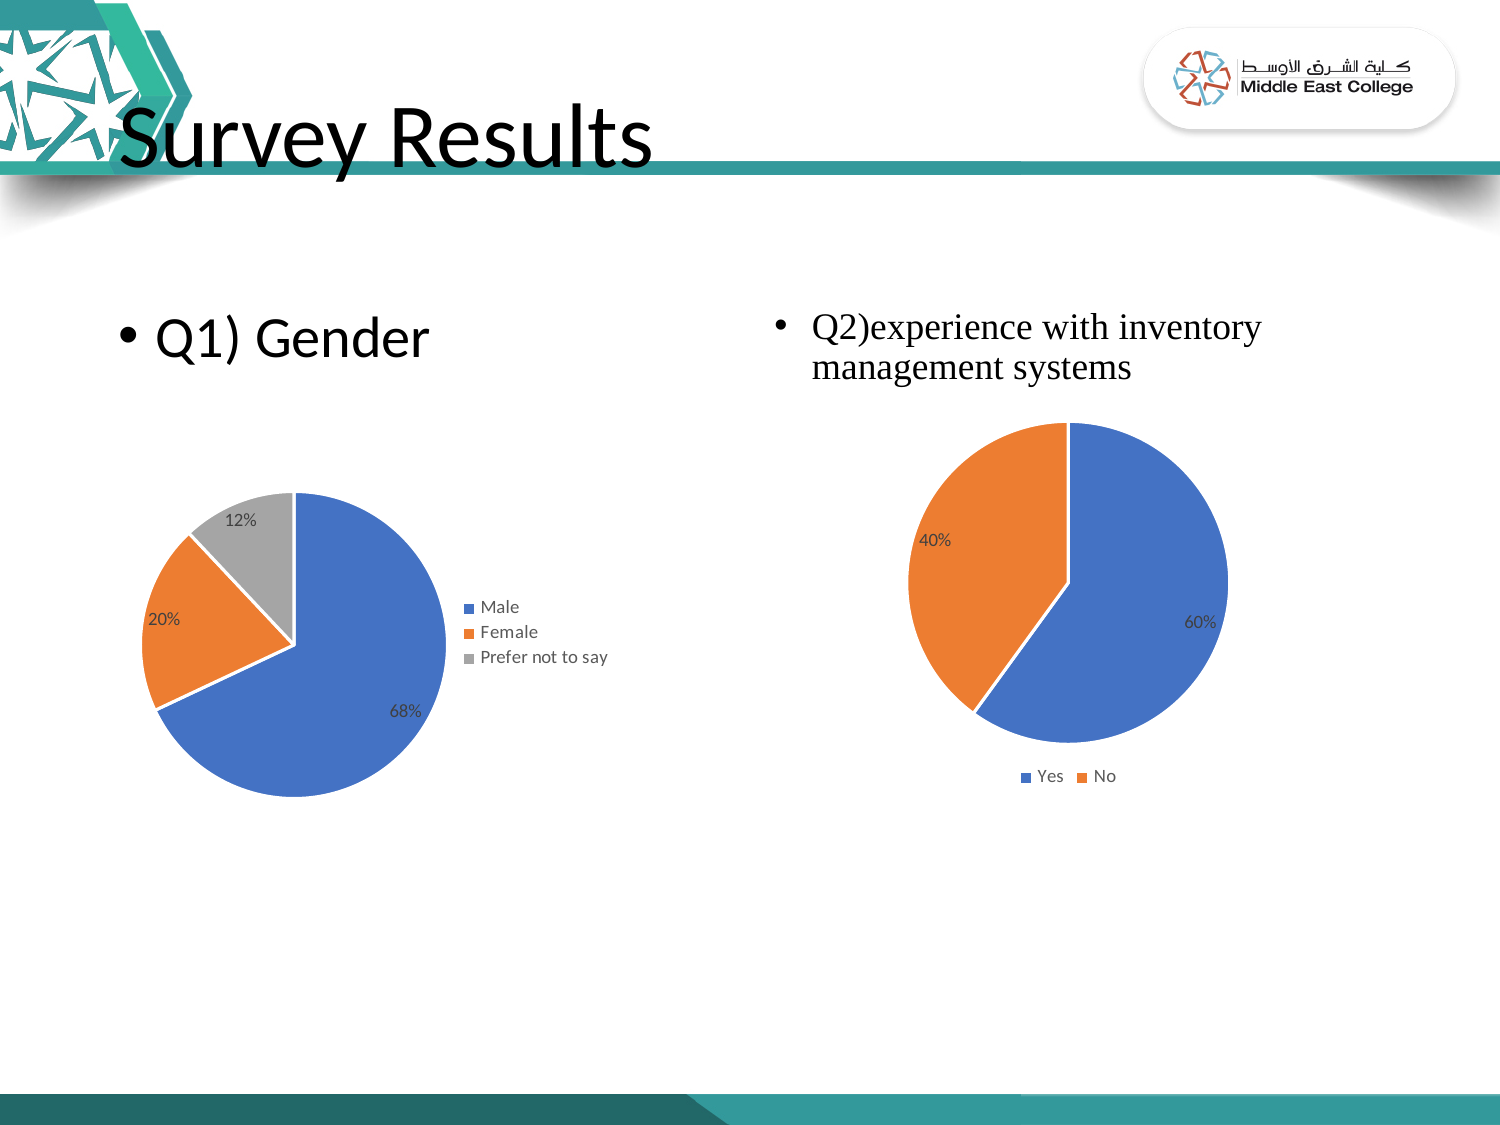

# Survey Results
Q1) Gender

Q2)experience with inventory management systems

### Chart

| Category | Sales |
|---|---|
| Male | 0.68 |
| Female | 0.2 |
| Prefer not to say | 0.12 |

### Chart

| Category | Column1 |
|---|---|
| Yes | 0.6 |
| No | 0.4 |